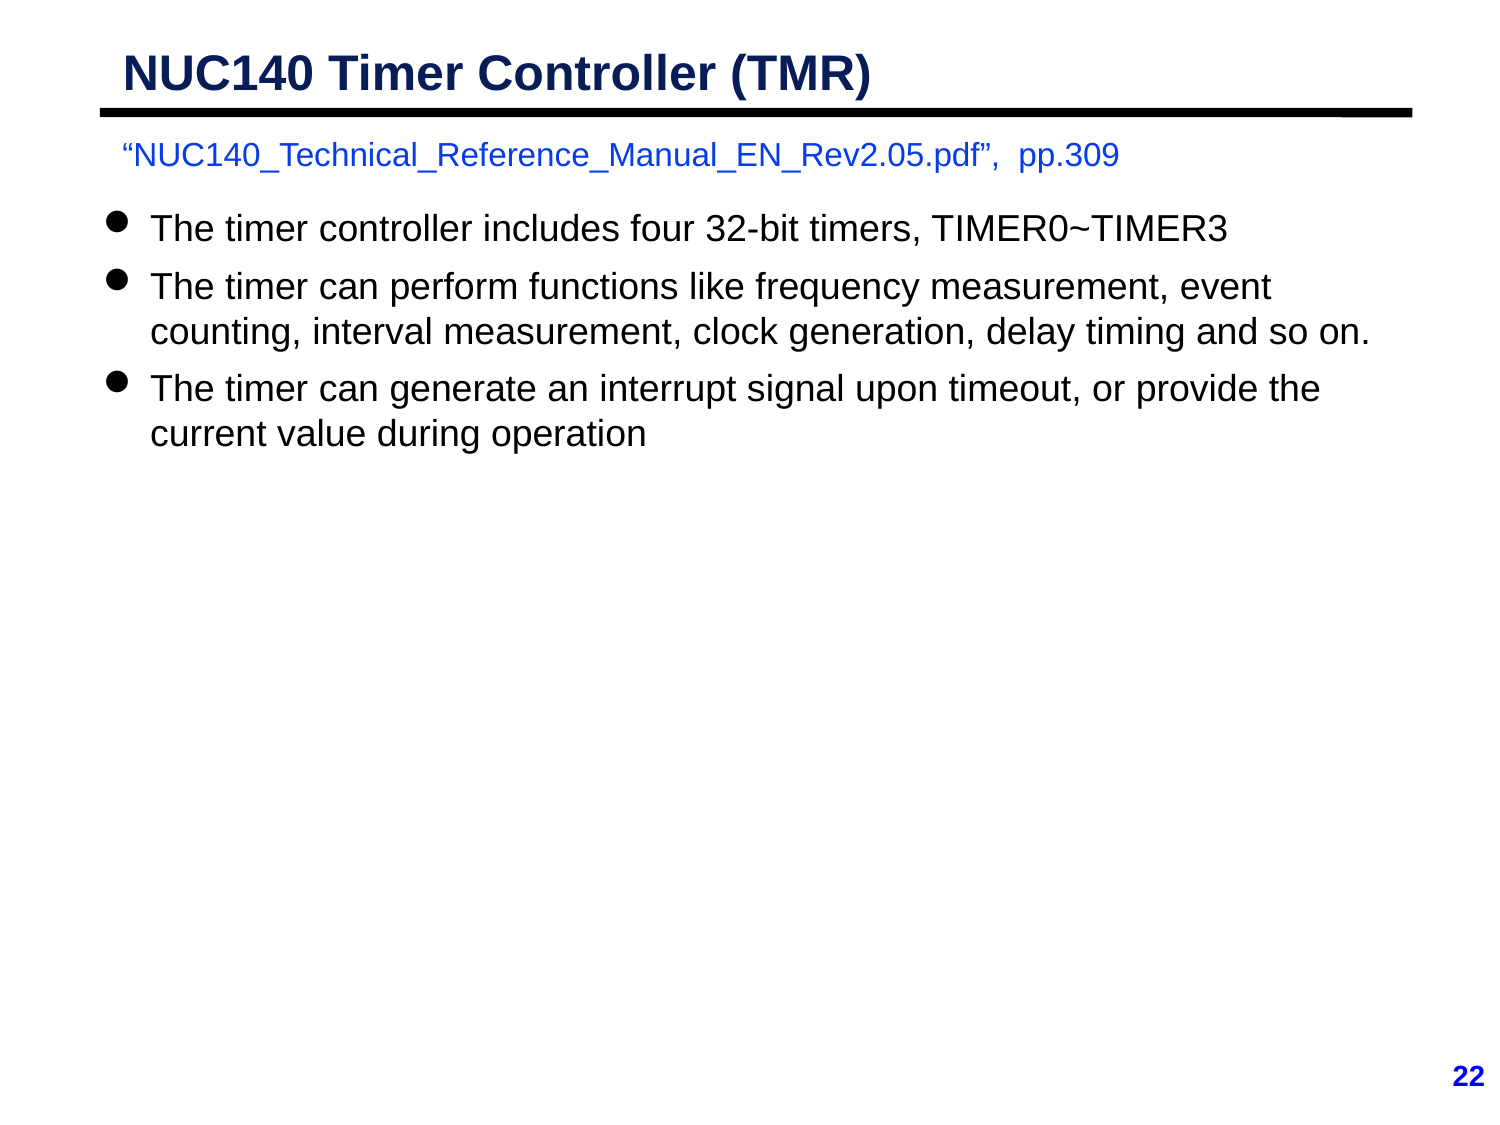

# NUC140 Timer Controller (TMR)
“NUC140_Technical_Reference_Manual_EN_Rev2.05.pdf”,  pp.309
The timer controller includes four 32-bit timers, TIMER0~TIMER3
The timer can perform functions like frequency measurement, event counting, interval measurement, clock generation, delay timing and so on.
The timer can generate an interrupt signal upon timeout, or provide the current value during operation
22